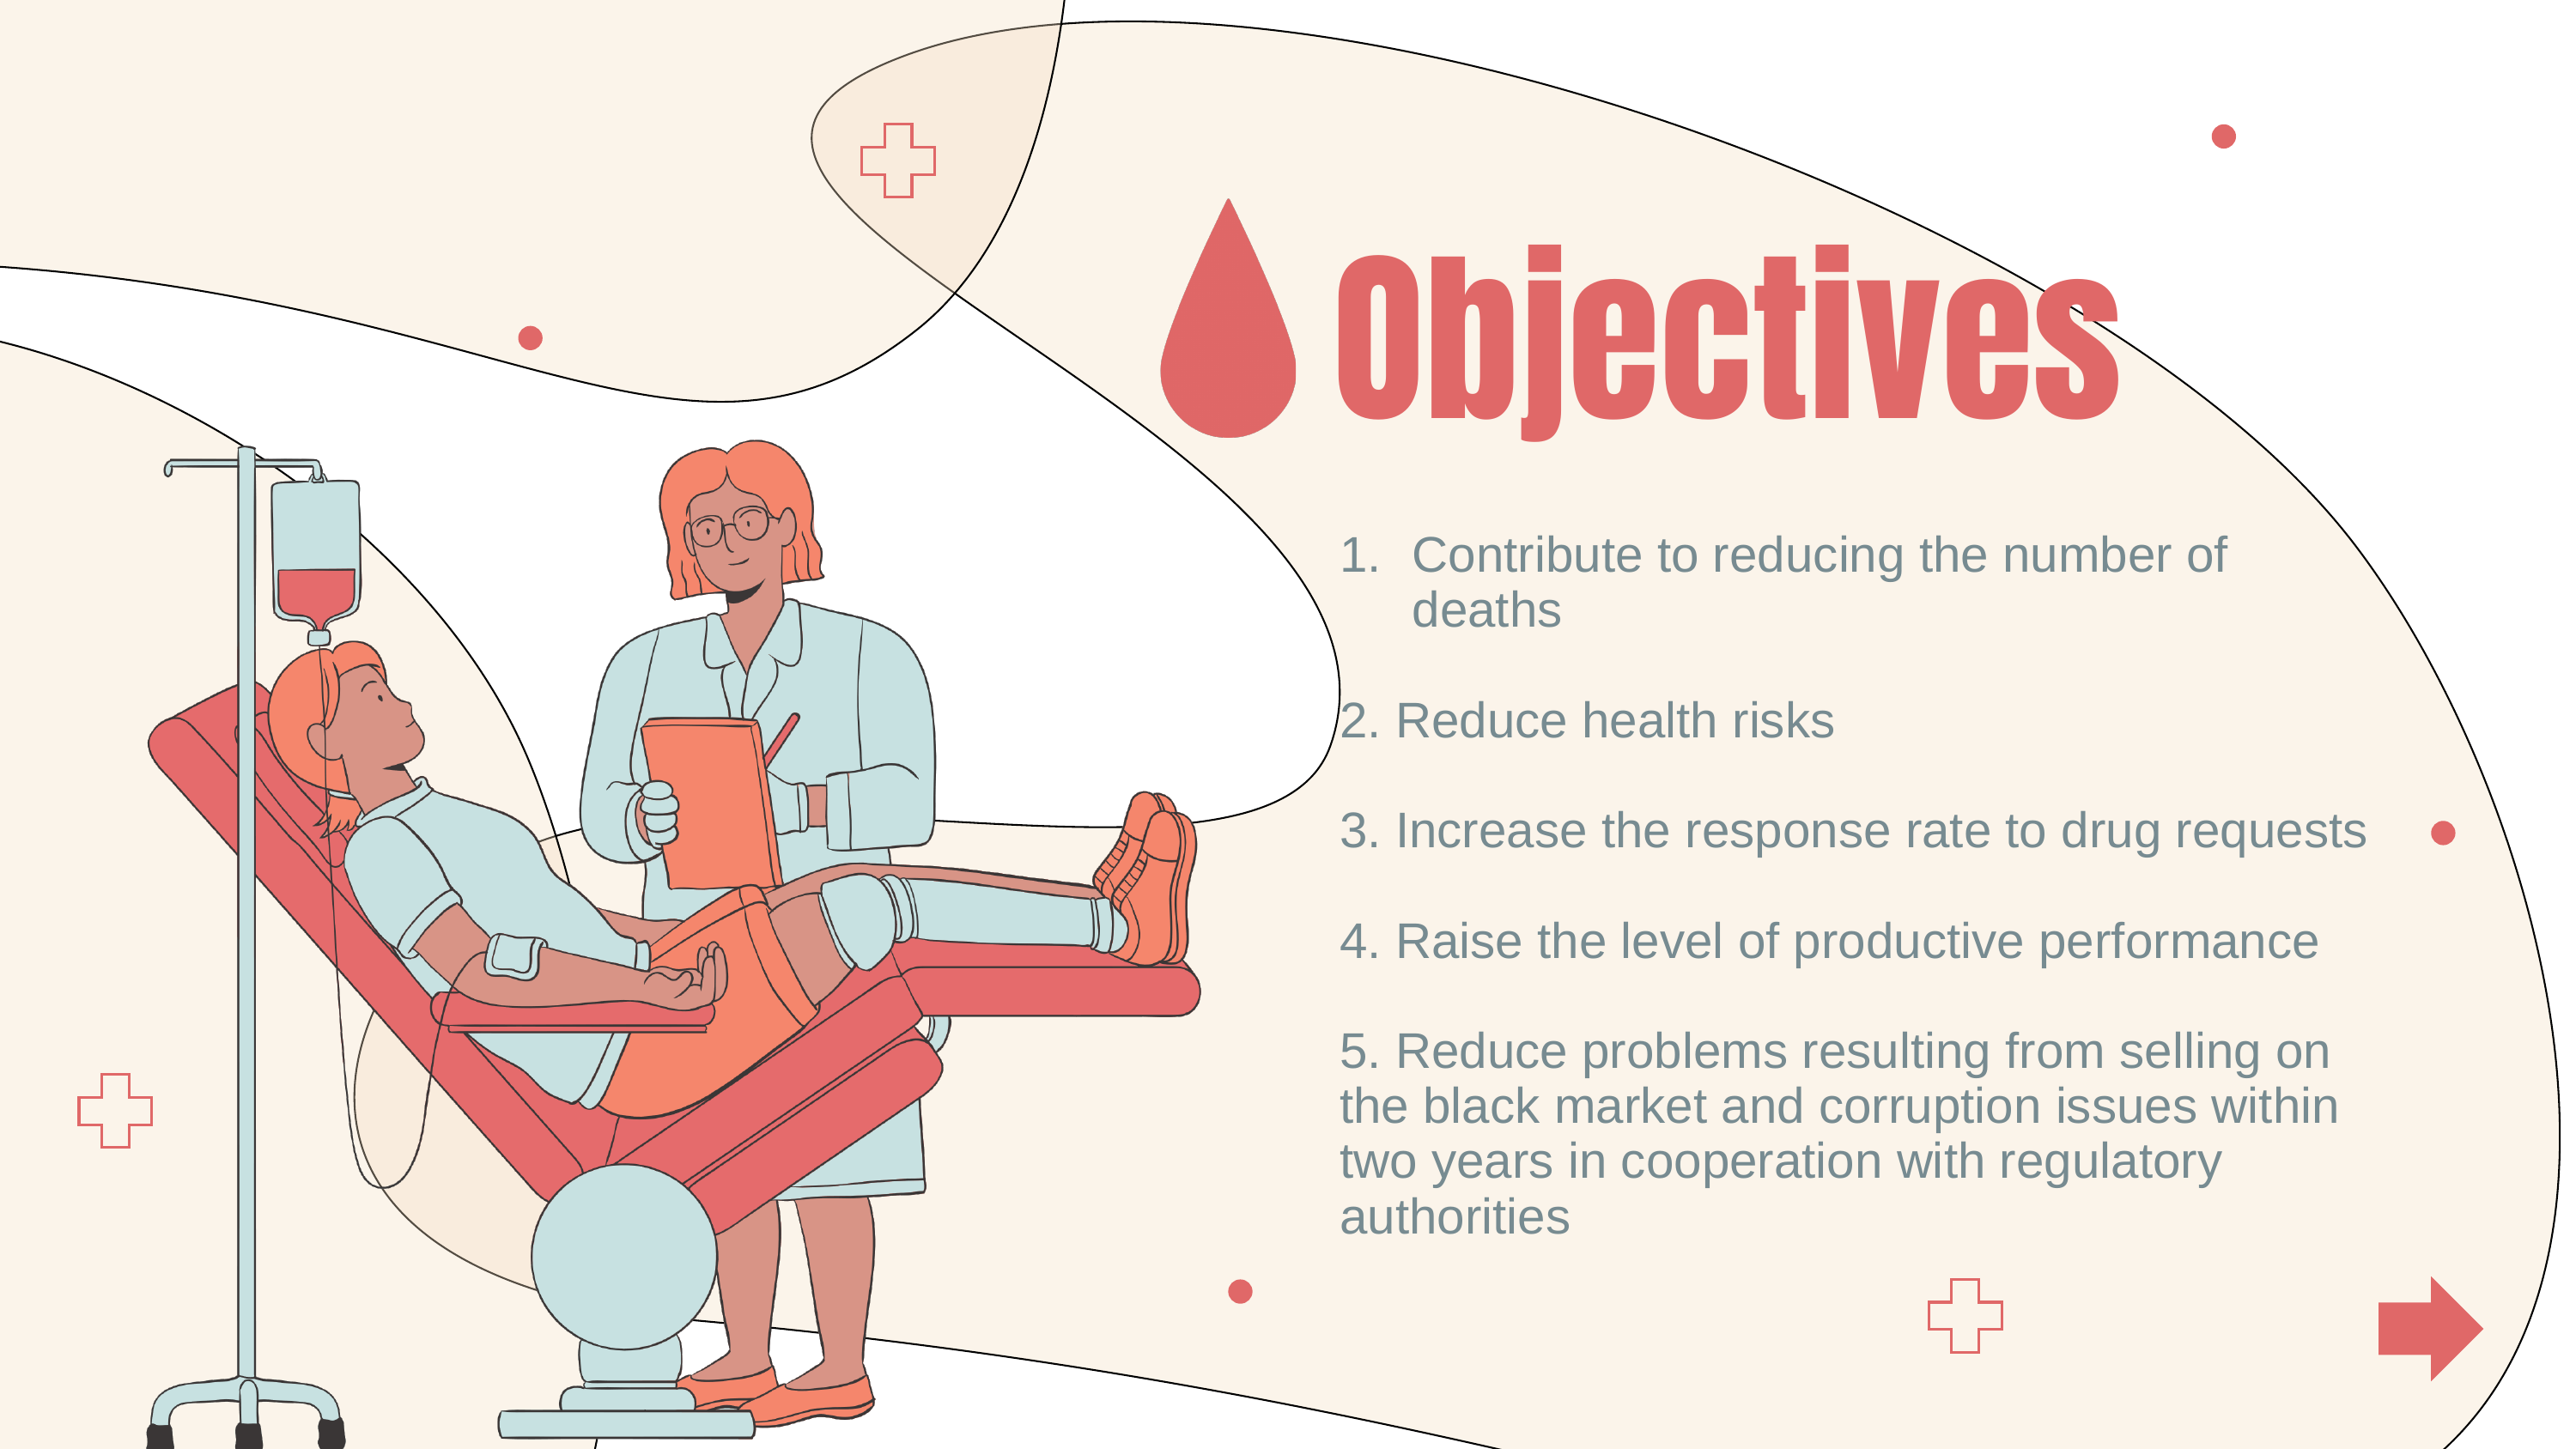

Objectives

Contribute to reducing the number of deaths

2. Reduce health risks

3. Increase the response rate to drug requests

4. Raise the level of productive performance

5. Reduce problems resulting from selling on the black market and corruption issues within two years in cooperation with regulatory authorities